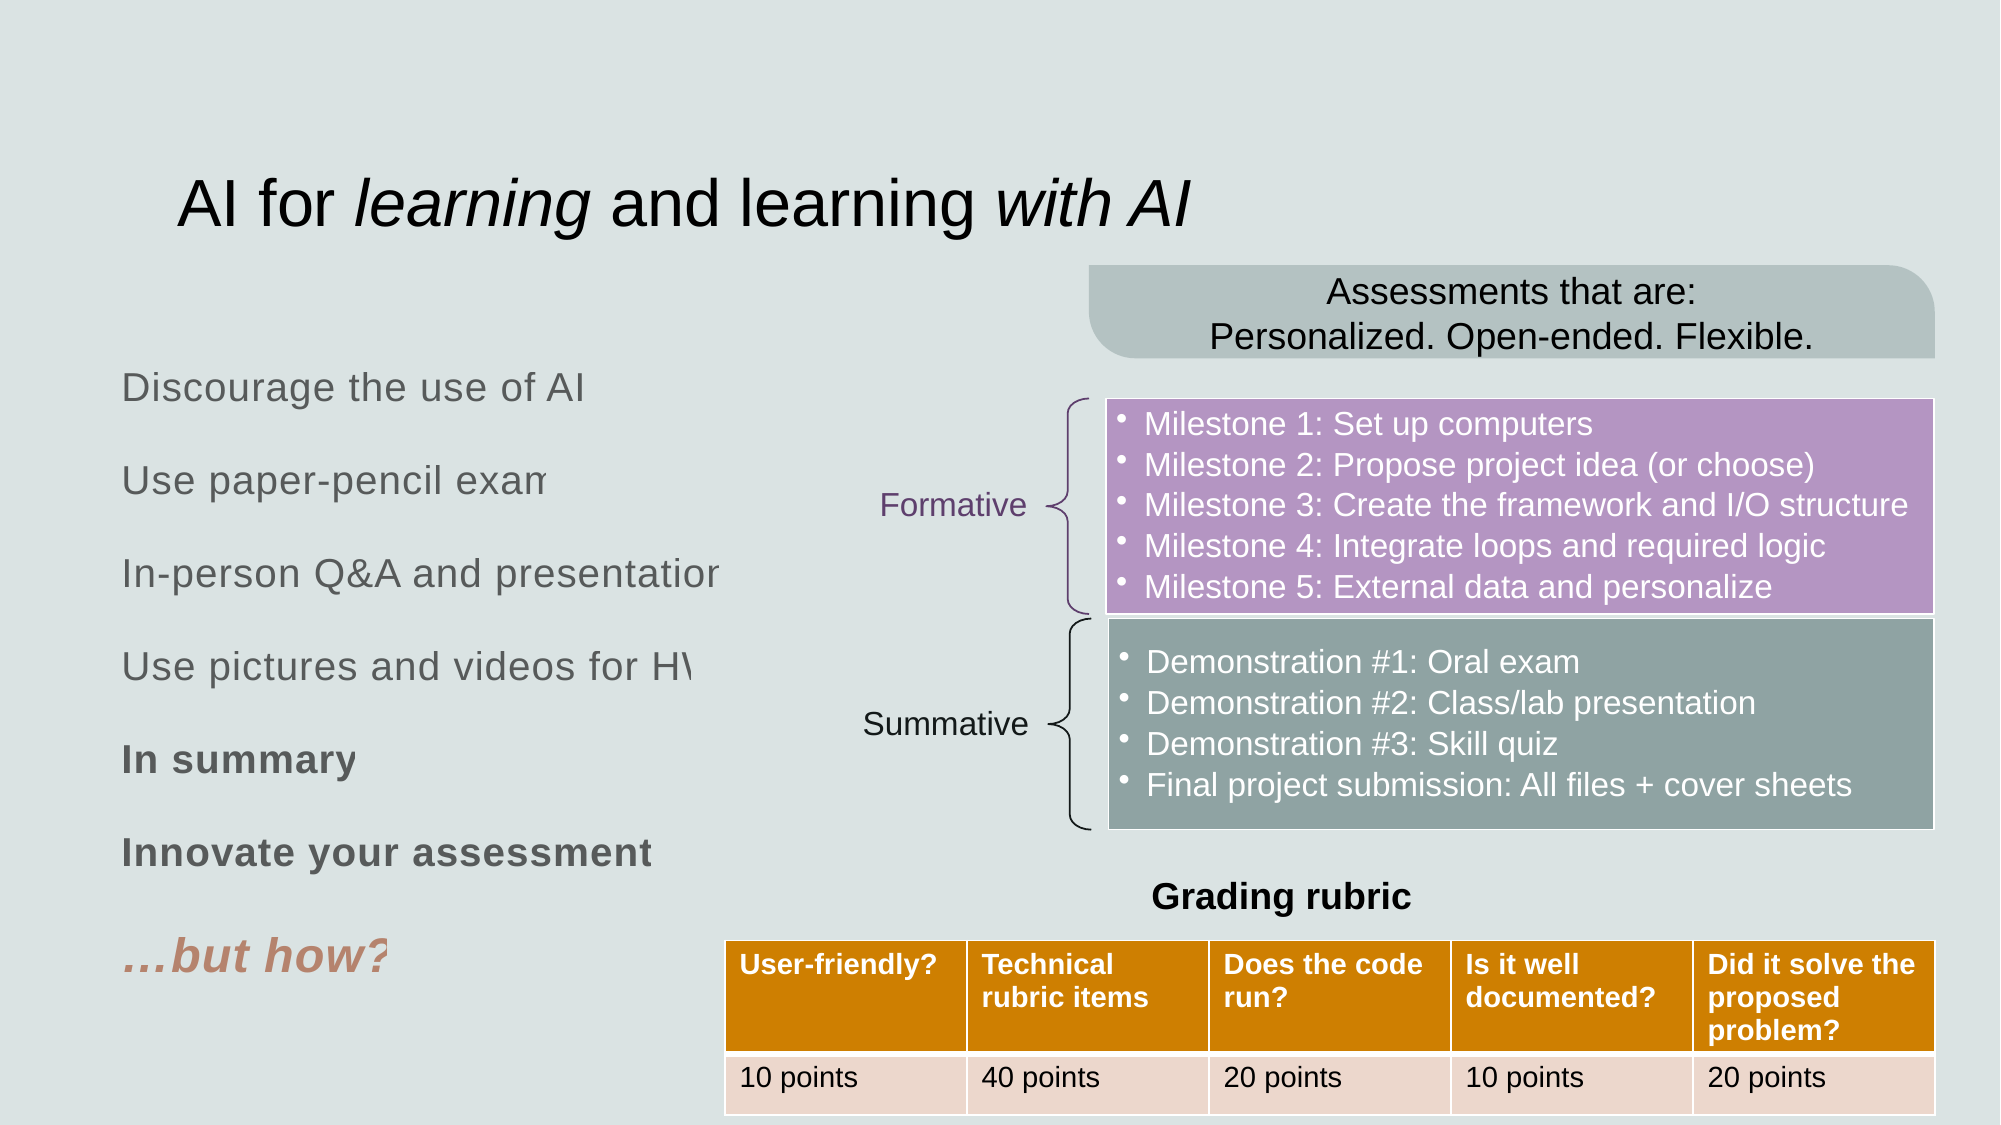

# AI for learning and learning with AI
Assessments that are:
Personalized. Open-ended. Flexible.
Formative
Milestone 1: Set up computers
Milestone 2: Propose project idea (or choose)
Milestone 3: Create the framework and I/O structure
Milestone 4: Integrate loops and required logic
Milestone 5: External data and personalize
Summative
Demonstration #1: Oral exam
Demonstration #2: Class/lab presentation
Demonstration #3: Skill quiz
Final project submission: All files + cover sheets
Discourage the use of AI?
Use paper-pencil exam!
In-person Q&A and presentations
Use pictures and videos for HW
In summary,
Innovate your assessments
…but how?

Grading rubric
| User-friendly? | Technical rubric items | Does the code run? | Is it well documented? | Did it solve the proposed problem? |
| --- | --- | --- | --- | --- |
| 10 points | 40 points | 20 points | 10 points | 20 points |